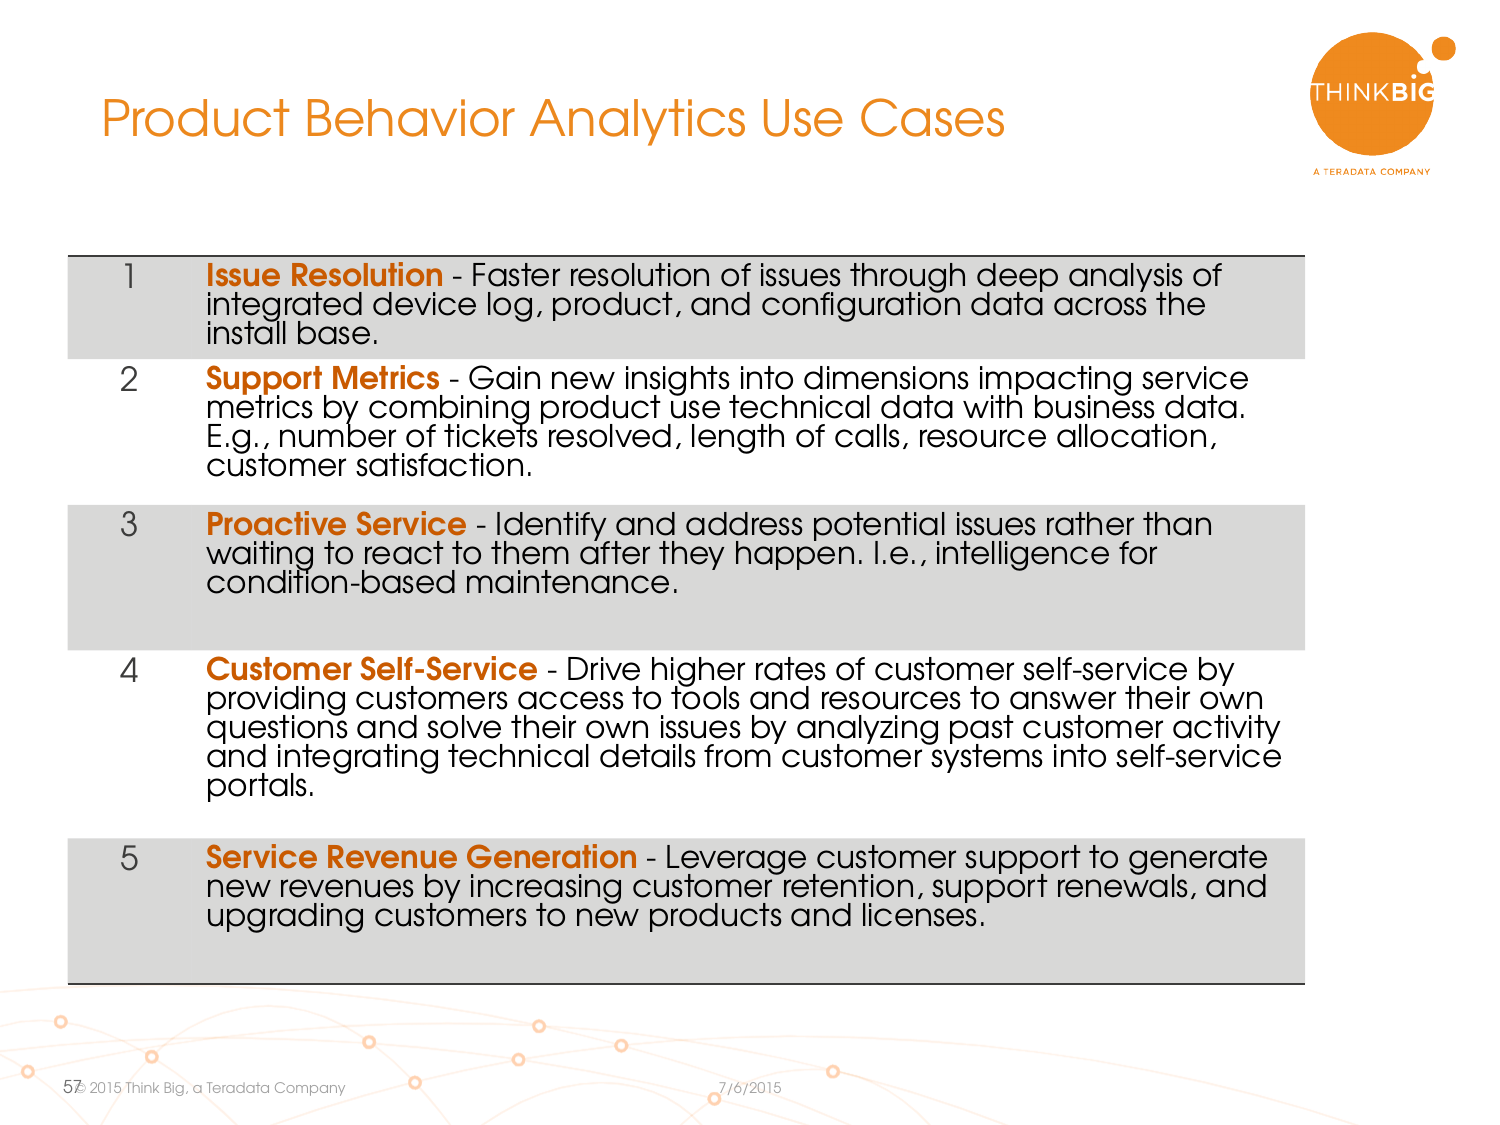

# Product Behavior Analytics Use Cases
| 1 | Issue Resolution - Faster resolution of issues through deep analysis of integrated device log, product, and configuration data across the install base. |
| --- | --- |
| 2 | Support Metrics - Gain new insights into dimensions impacting service metrics by combining product use technical data with business data. E.g., number of tickets resolved, length of calls, resource allocation, customer satisfaction. |
| 3 | Proactive Service - Identify and address potential issues rather than waiting to react to them after they happen. I.e., intelligence for condition-based maintenance. |
| 4 | Customer Self-Service - Drive higher rates of customer self-service by providing customers access to tools and resources to answer their own questions and solve their own issues by analyzing past customer activity and integrating technical details from customer systems into self-service portals. |
| 5 | Service Revenue Generation - Leverage customer support to generate new revenues by increasing customer retention, support renewals, and upgrading customers to new products and licenses. |
7/6/2015
© 2015 Think Big, a Teradata Company